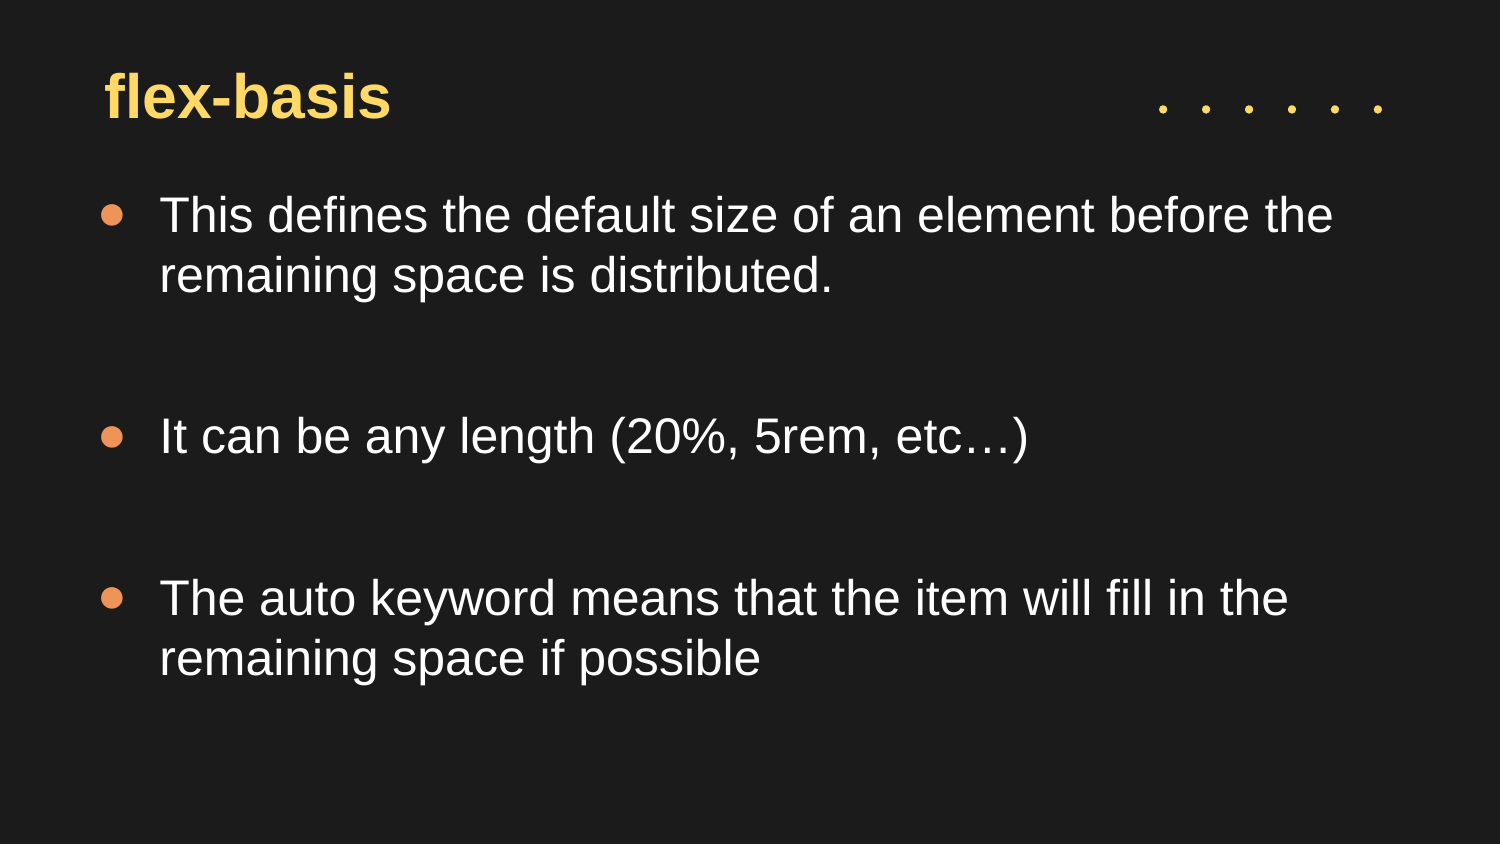

# flex-basis
This defines the default size of an element before the remaining space is distributed.

It can be any length (20%, 5rem, etc…)

The auto keyword means that the item will fill in the remaining space if possible